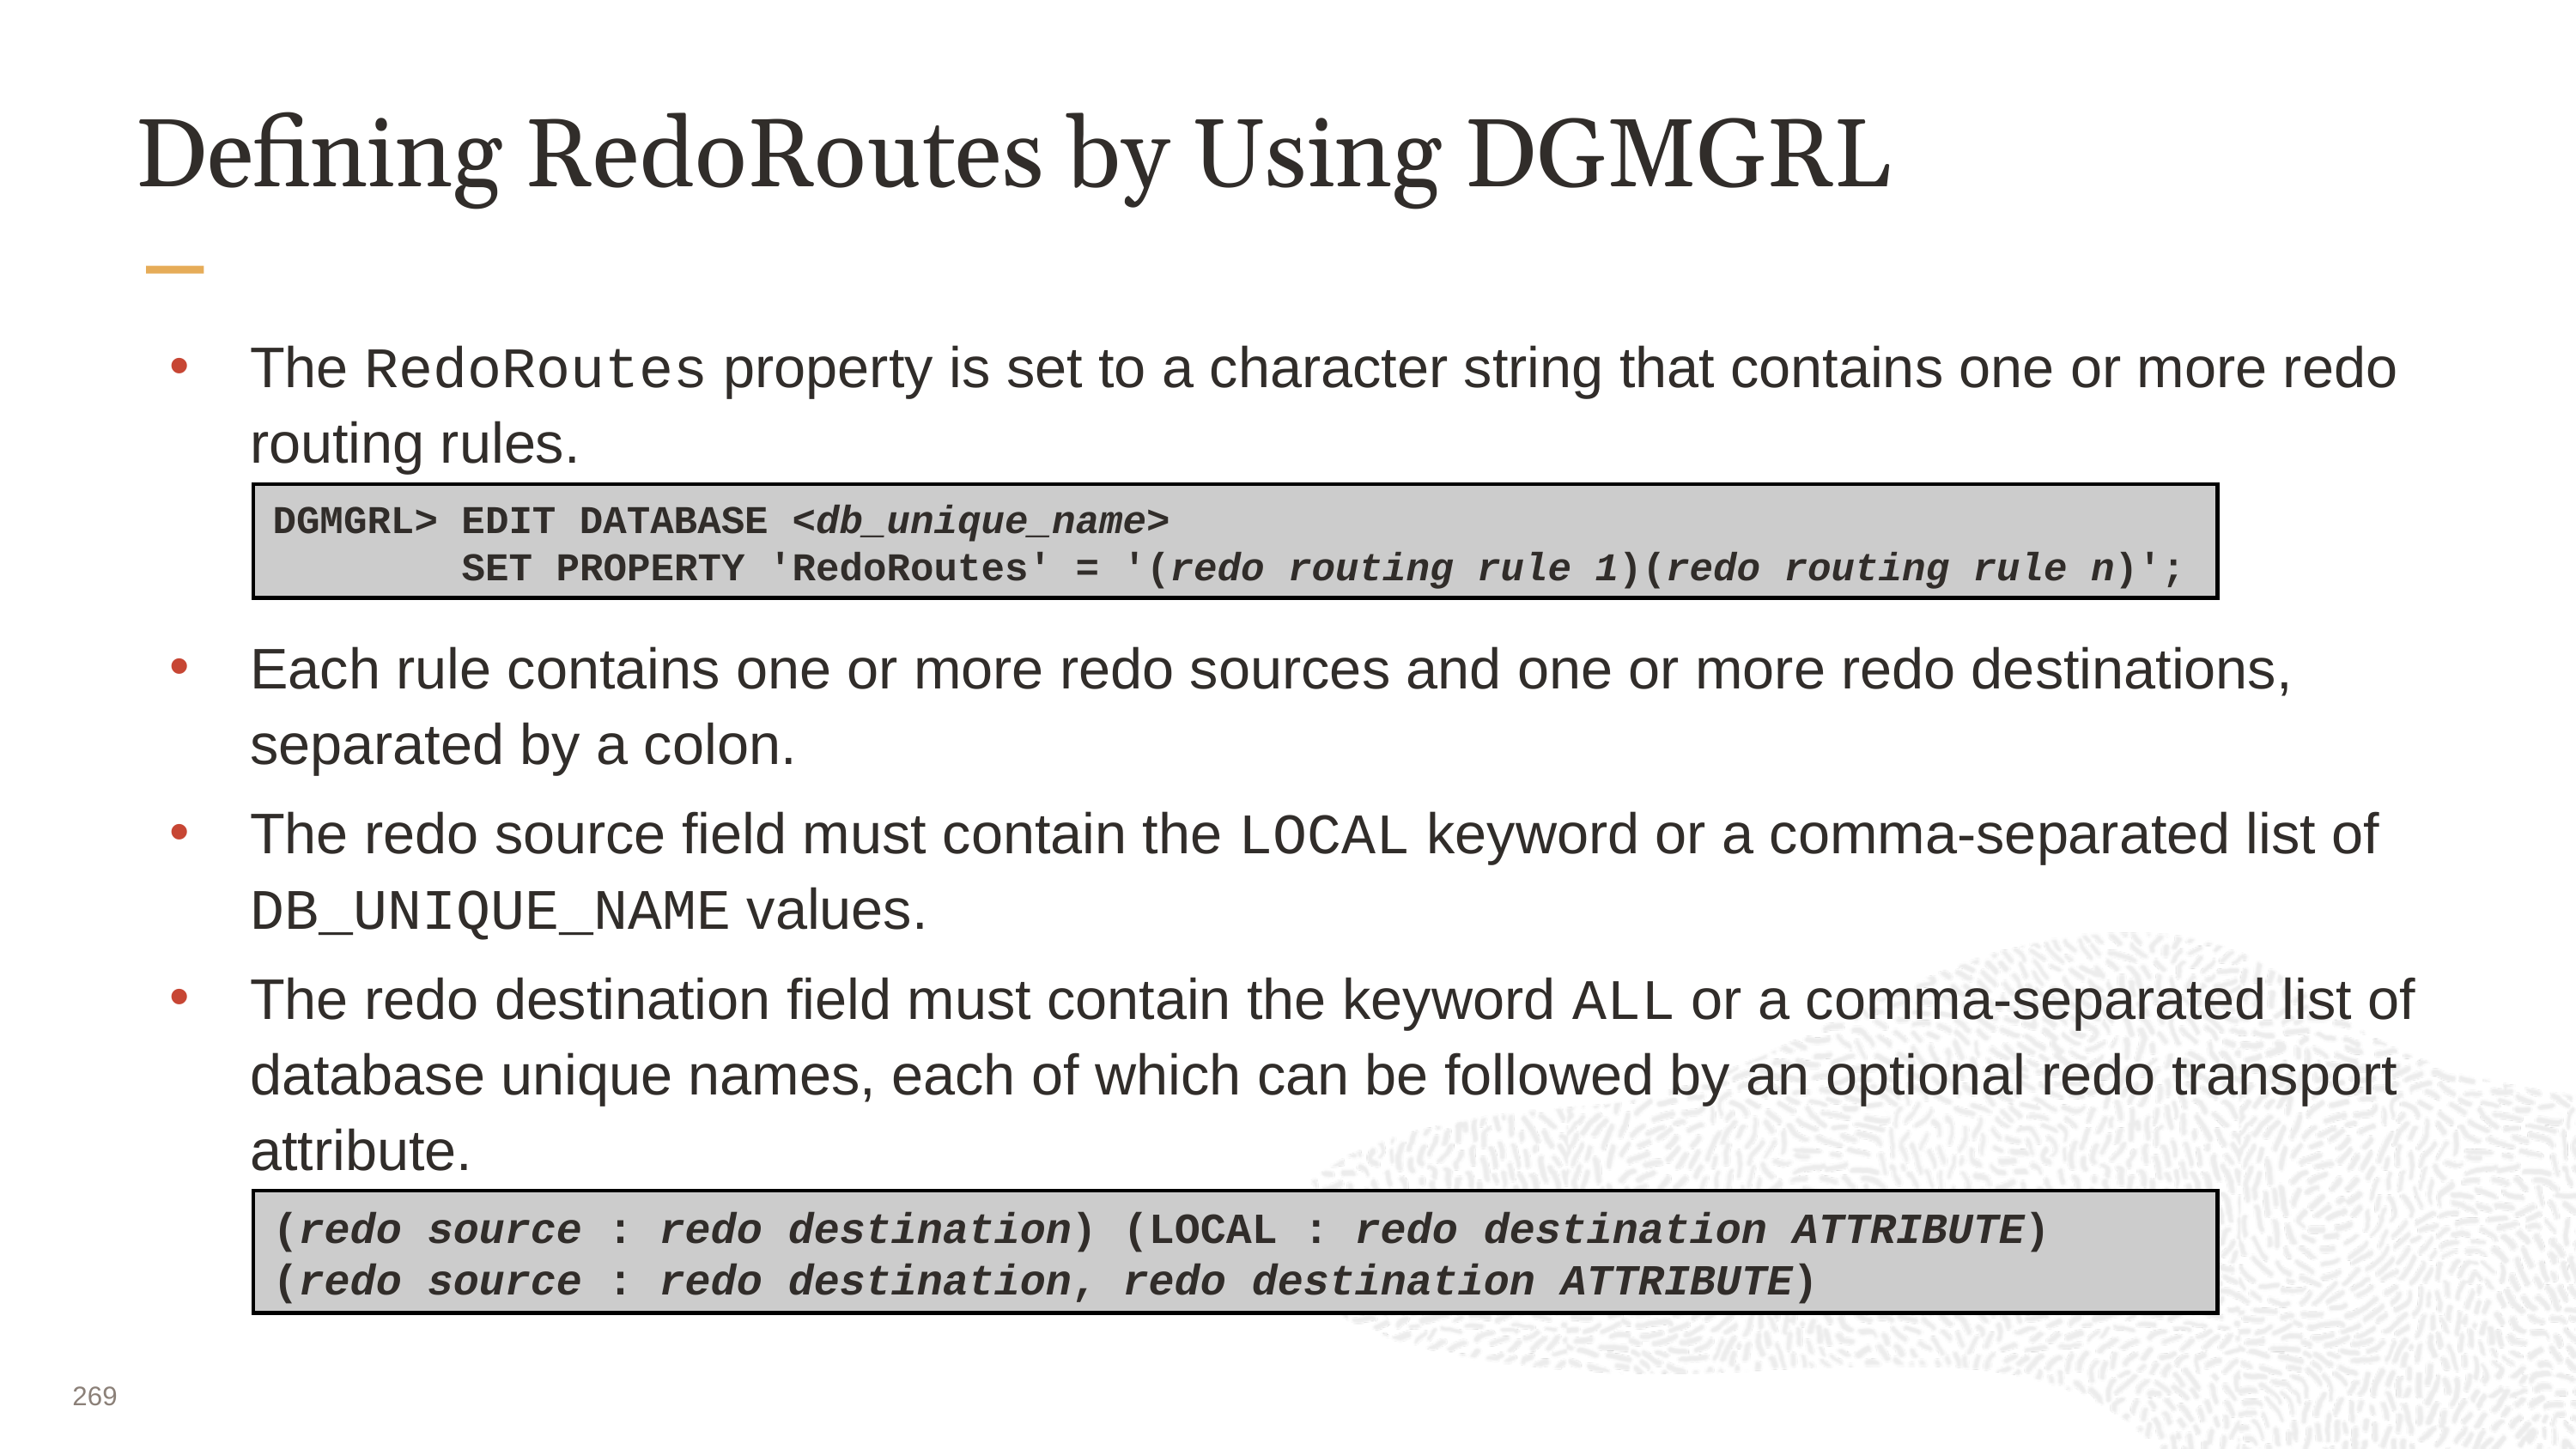

# Defining RedoRoutes by Using DGMGRL
The RedoRoutes property is set to a character string that contains one or more redo routing rules.

Each rule contains one or more redo sources and one or more redo destinations, separated by a colon.
The redo source field must contain the LOCAL keyword or a comma-separated list of DB_UNIQUE_NAME values.
The redo destination field must contain the keyword ALL or a comma-separated list of database unique names, each of which can be followed by an optional redo transport attribute.
DGMGRL> EDIT DATABASE <db_unique_name>
        SET PROPERTY 'RedoRoutes' = '(redo routing rule 1)(redo routing rule n)';
(redo source : redo destination) (LOCAL : redo destination ATTRIBUTE)
(redo source : redo destination, redo destination ATTRIBUTE)